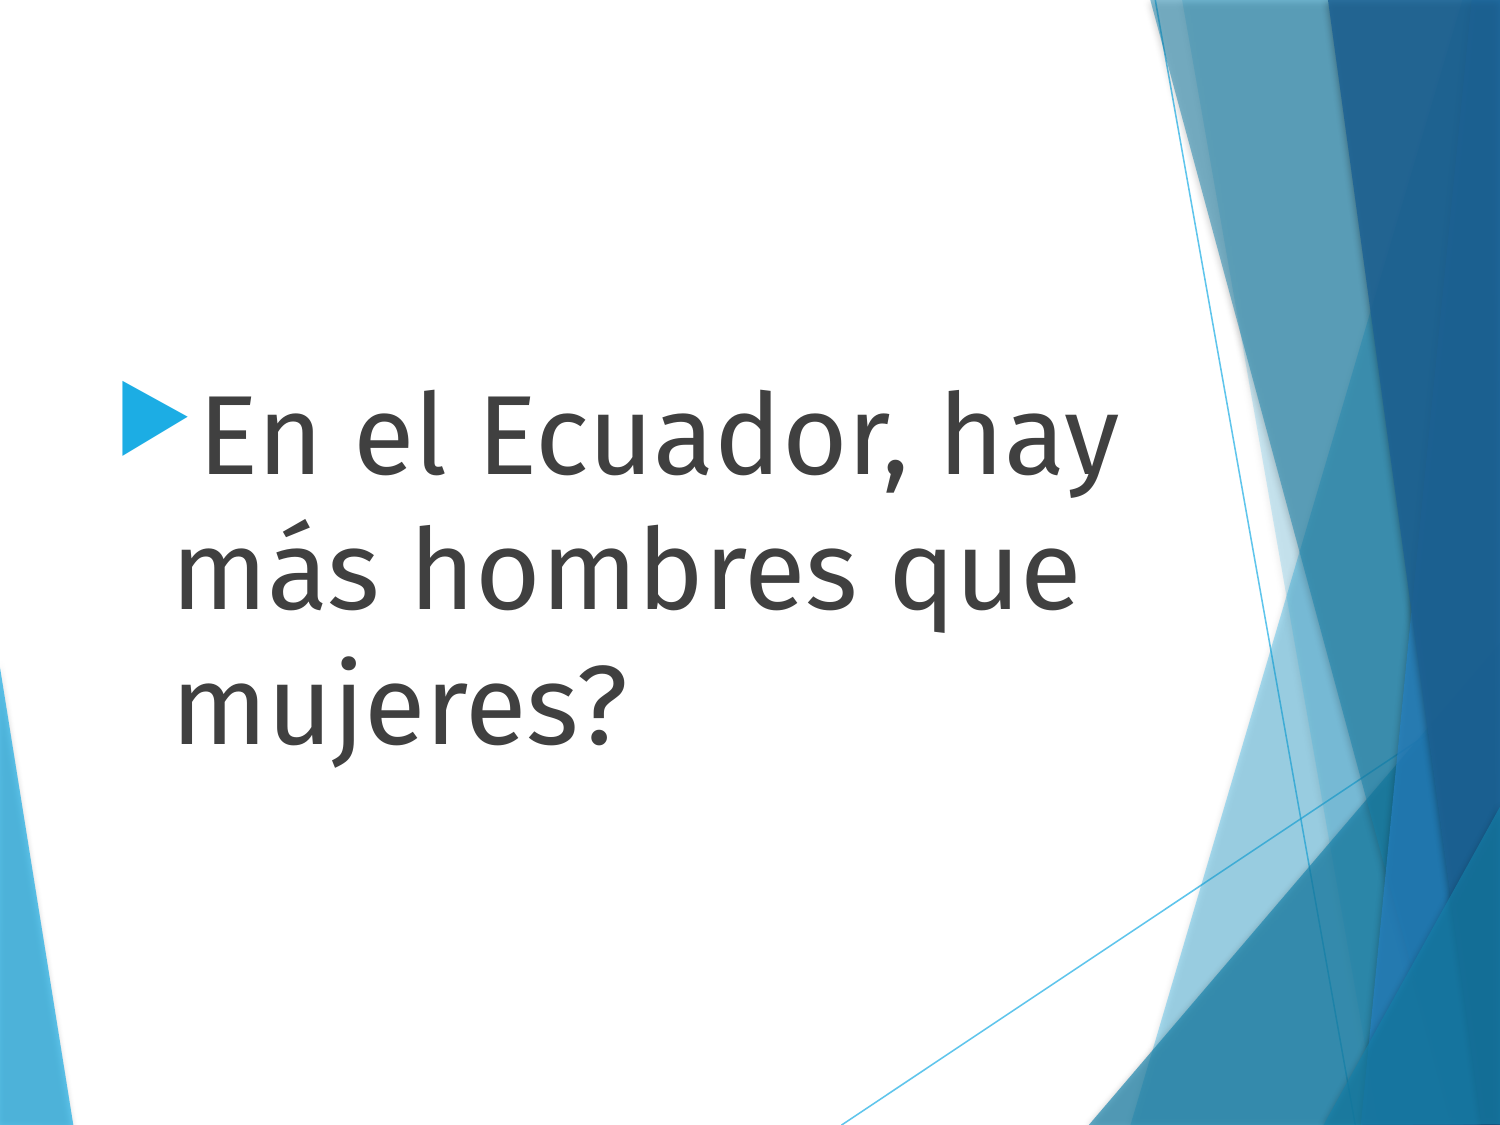

#
En el Ecuador, hay más hombres que mujeres?